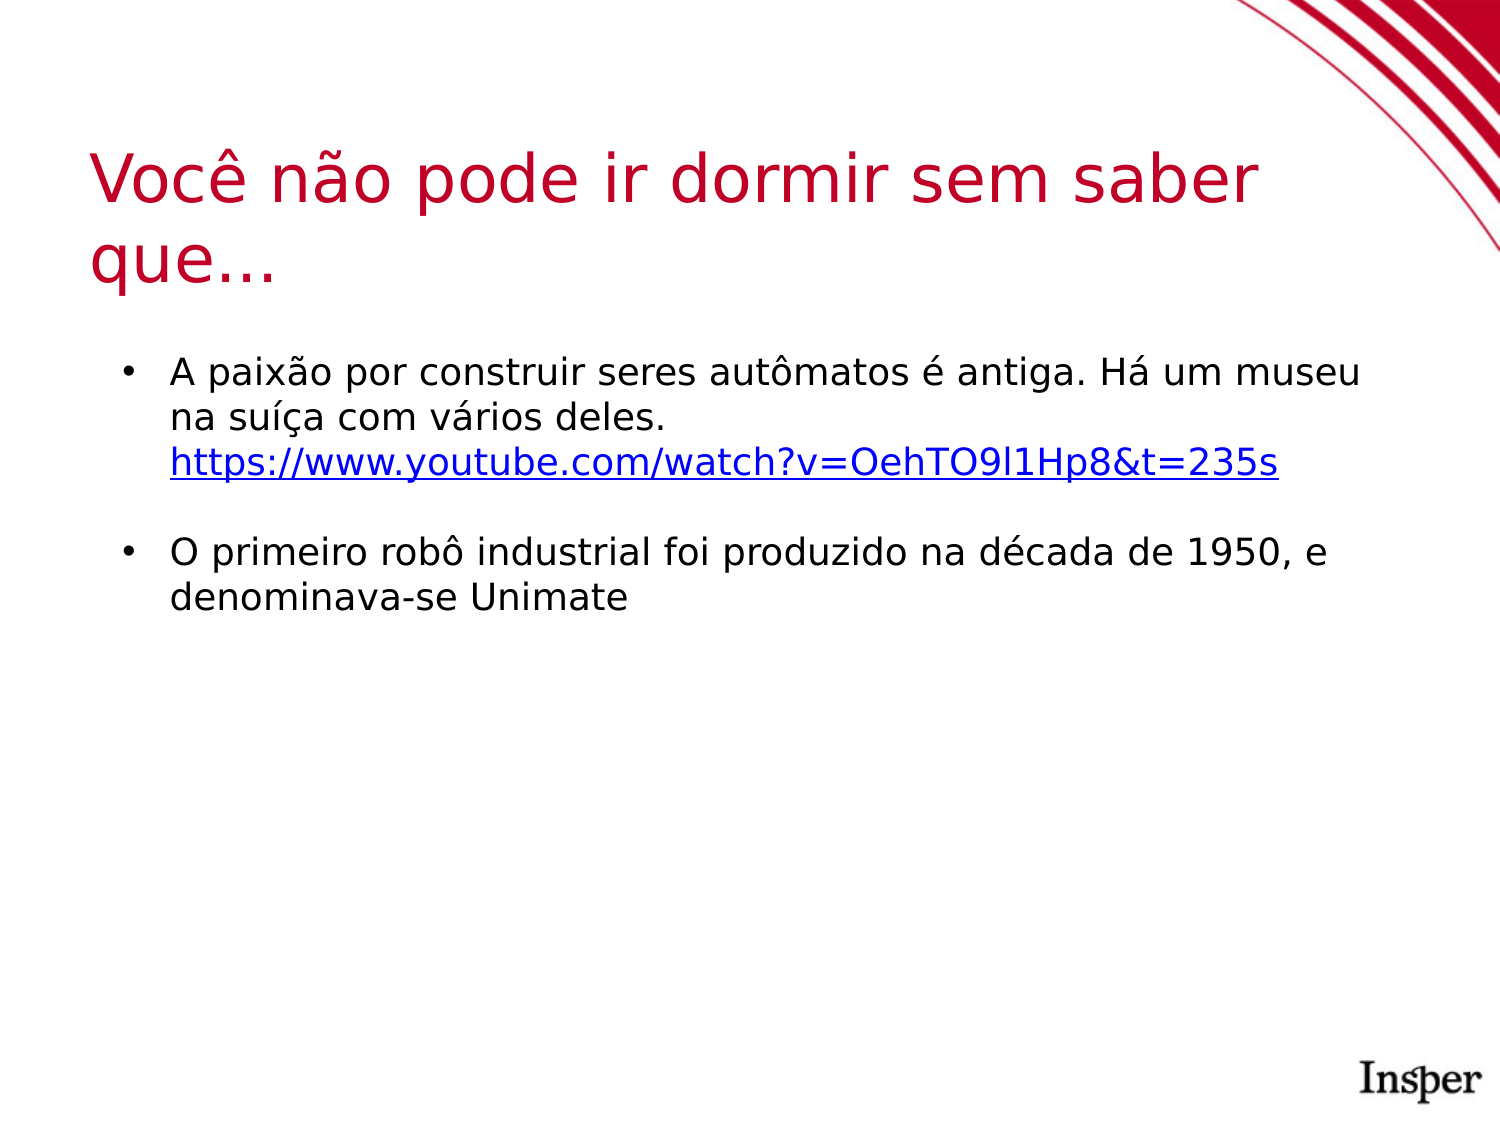

# Você não pode ir dormir sem saber que...
A paixão por construir seres autômatos é antiga. Há um museu na suíça com vários deles. https://www.youtube.com/watch?v=OehTO9l1Hp8&t=235s

O primeiro robô industrial foi produzido na década de 1950, e denominava-se Unimate